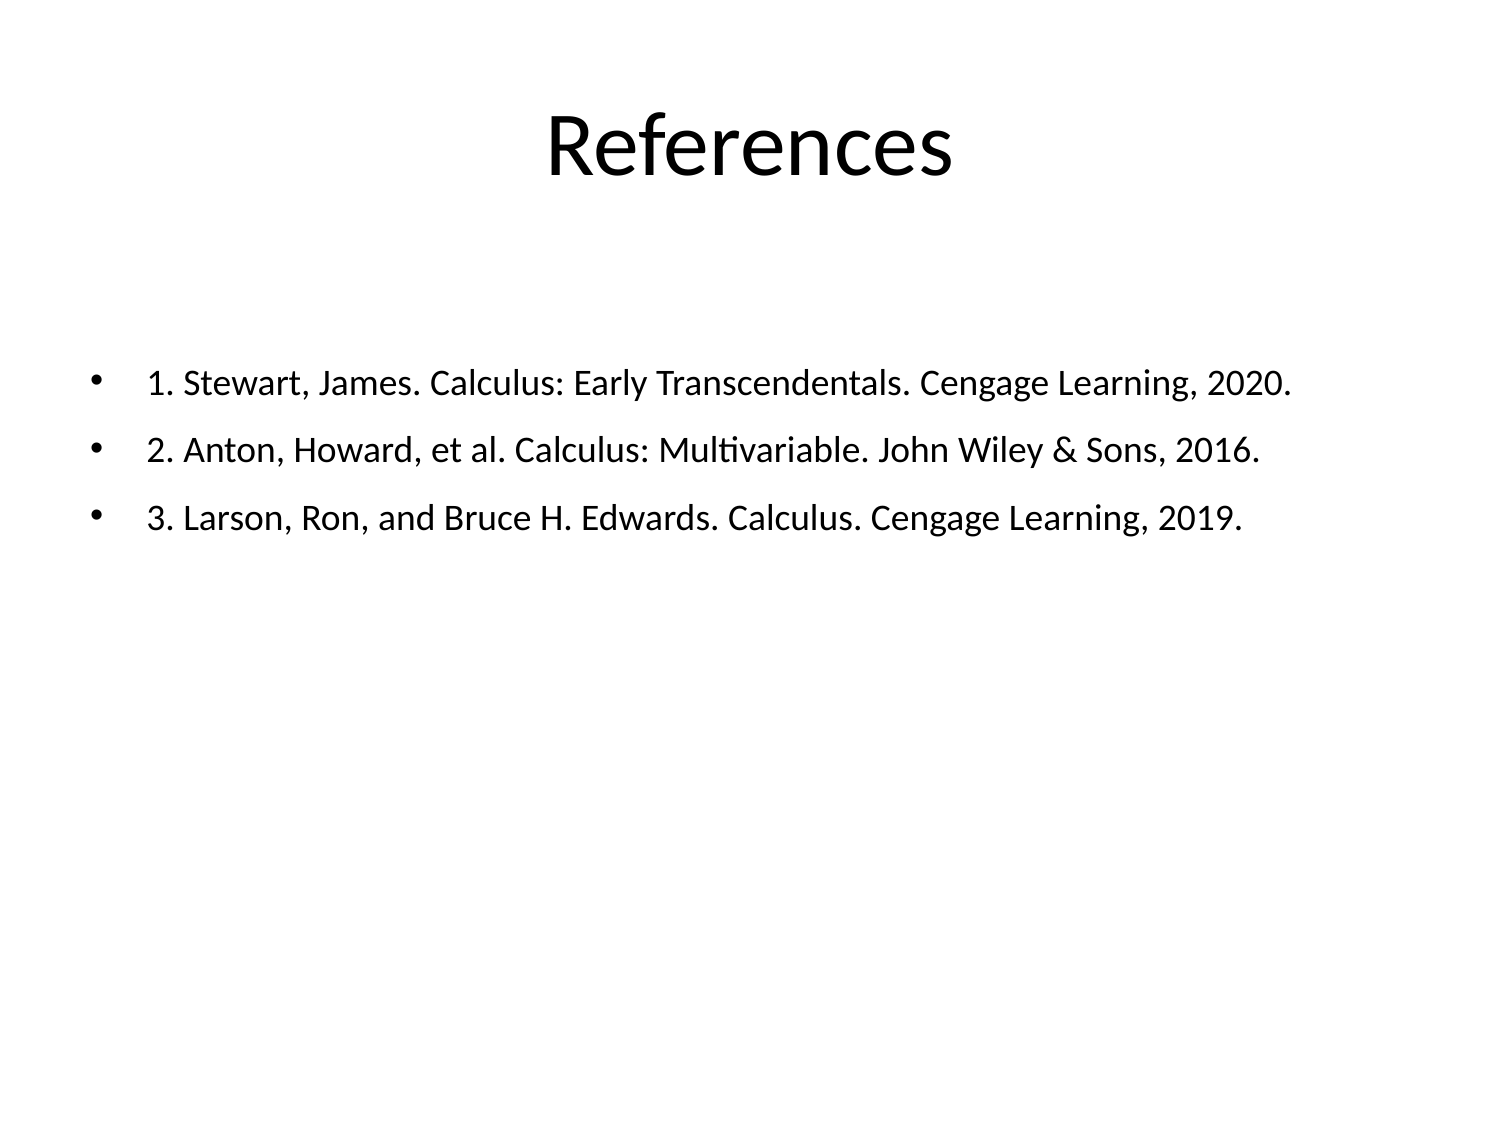

# References

1. Stewart, James. Calculus: Early Transcendentals. Cengage Learning, 2020.
2. Anton, Howard, et al. Calculus: Multivariable. John Wiley & Sons, 2016.
3. Larson, Ron, and Bruce H. Edwards. Calculus. Cengage Learning, 2019.